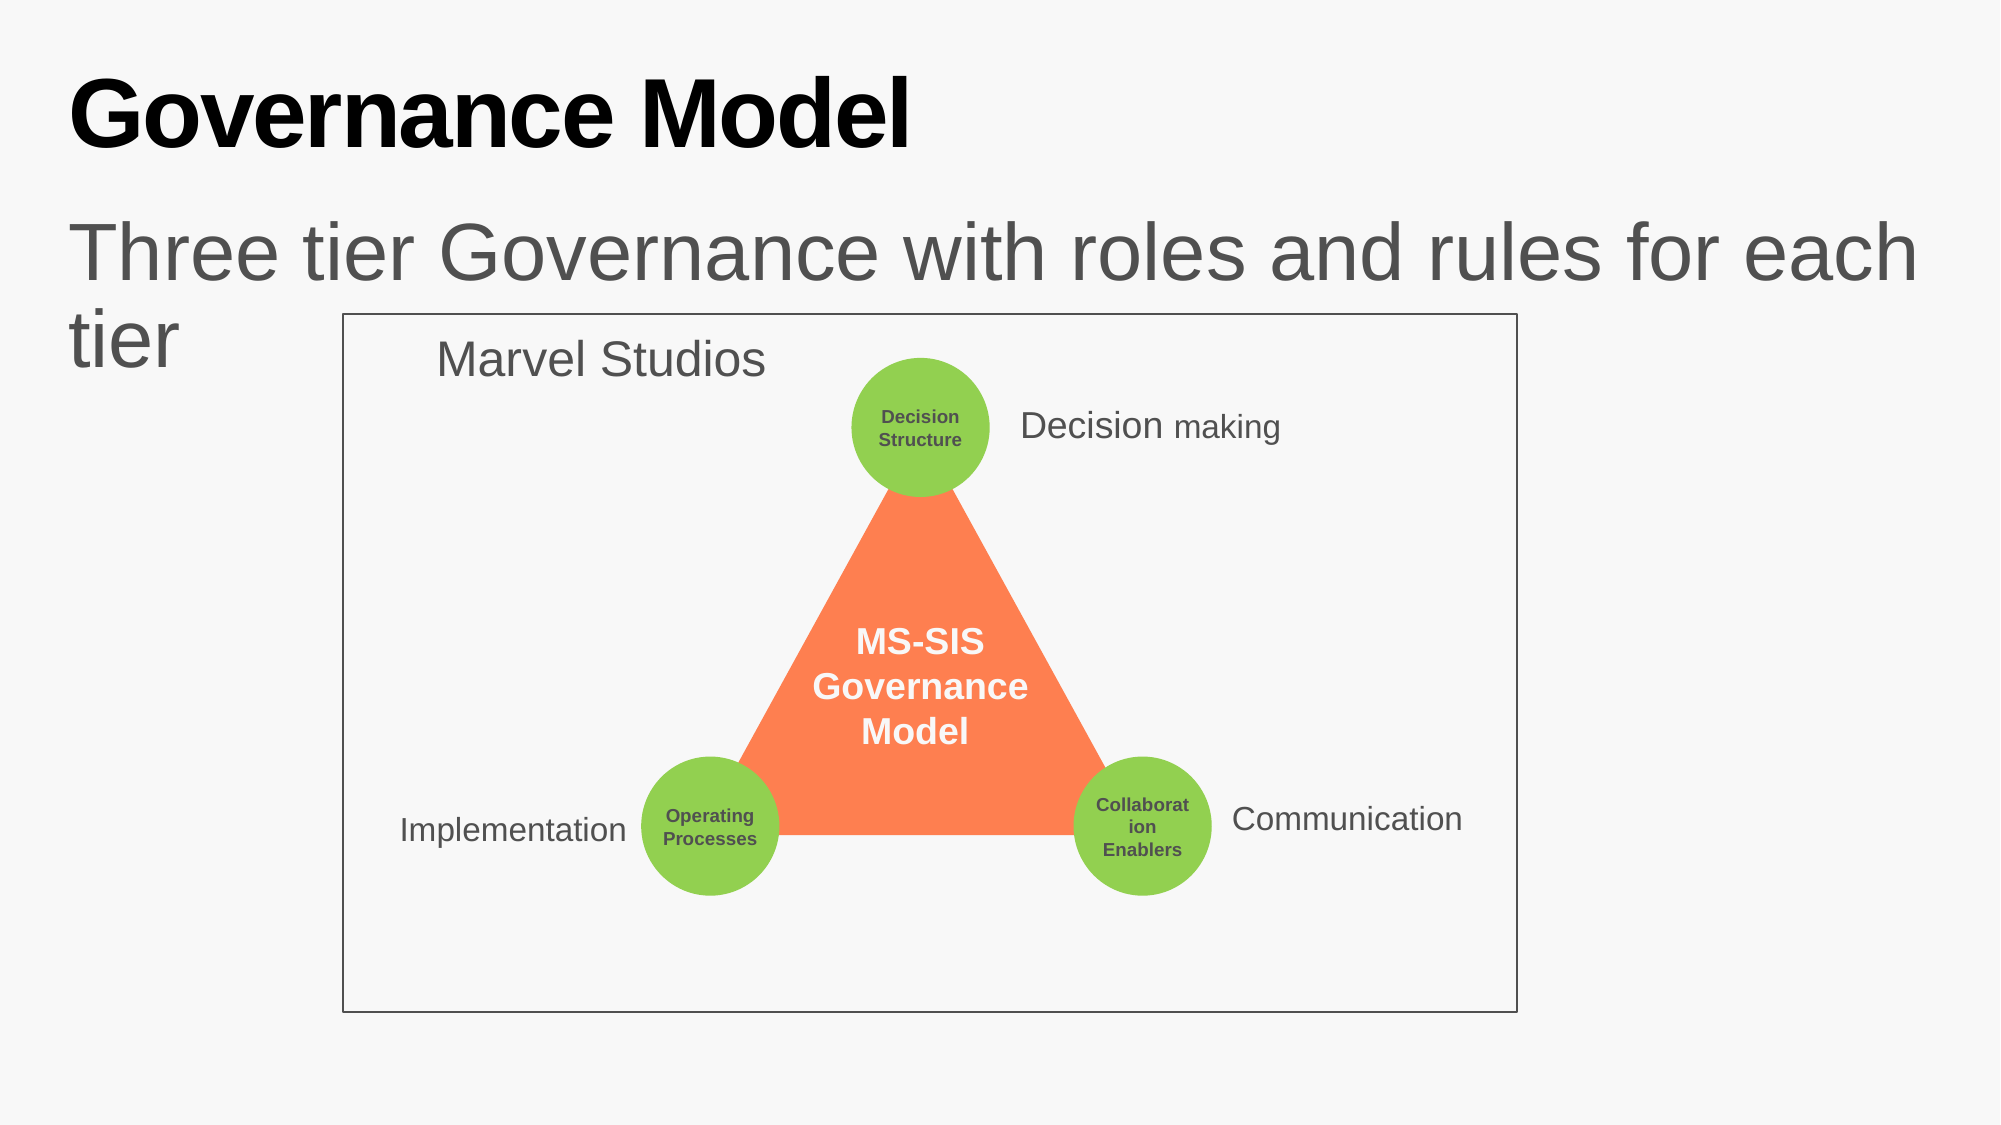

# Governance Model
Three tier Governance with roles and rules for each tier
Marvel Studios

Decision Structure
Decision making
MS-SIS Governance Model

Operating Processes
Collaboration Enablers
Implementation
Communication